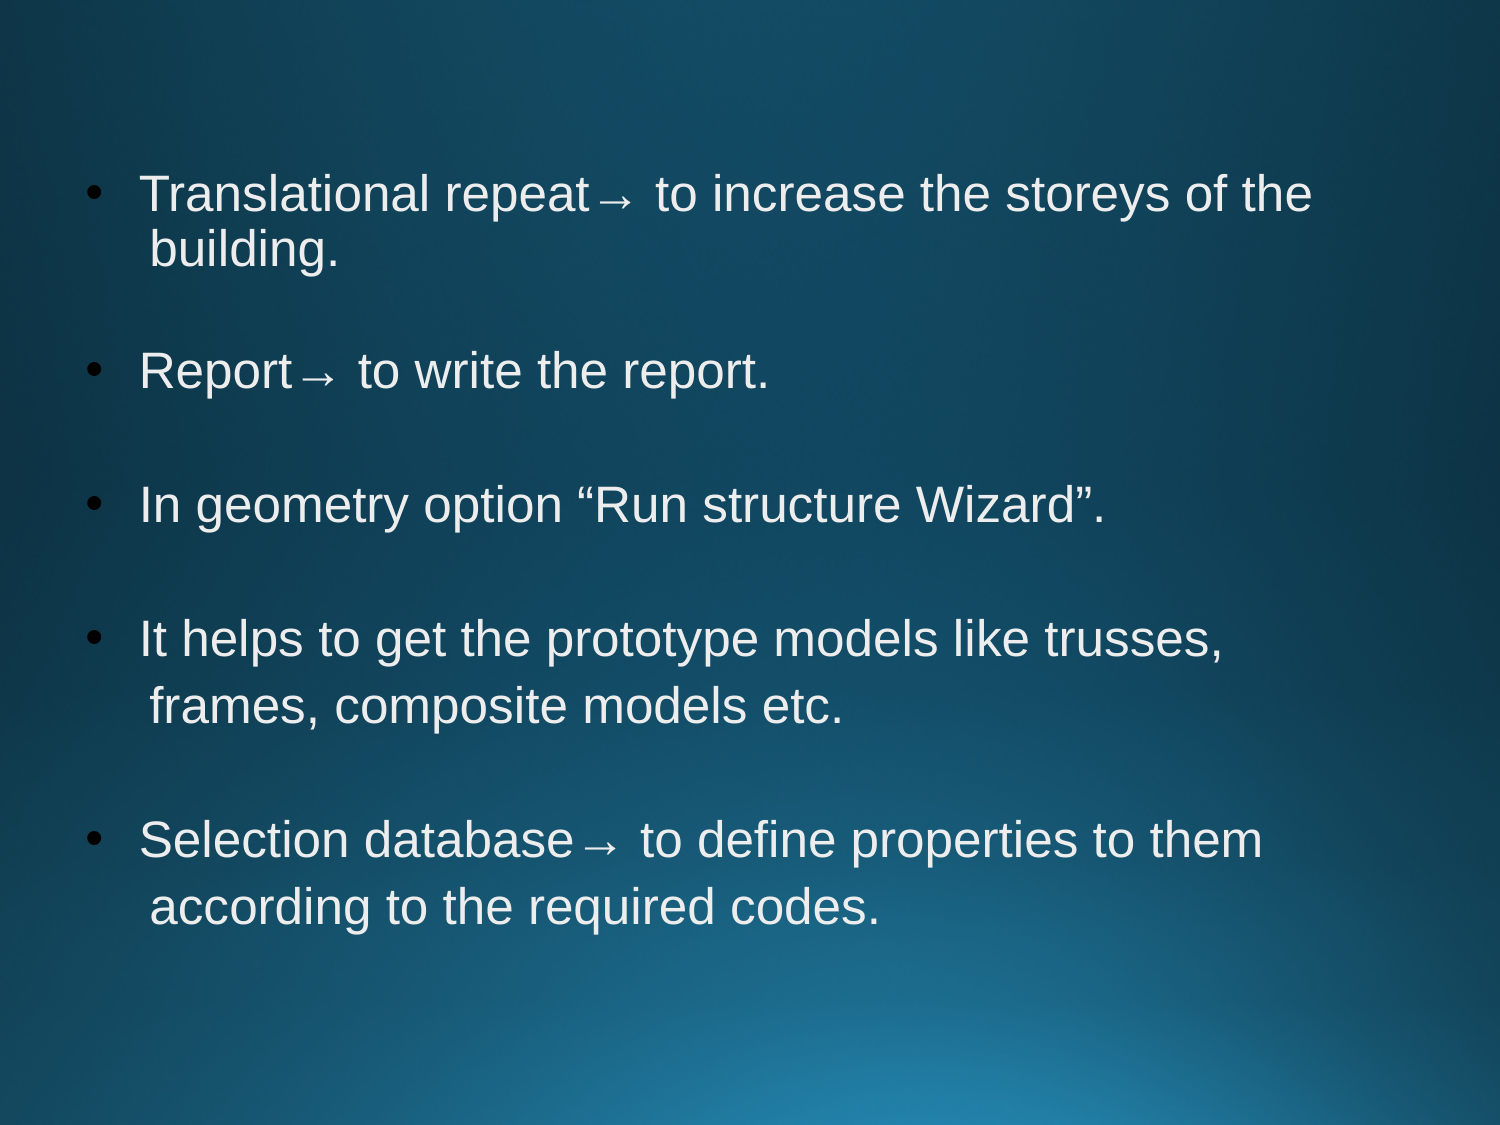

Translational repeat→ to increase the storeys of the
  building.

Report→ to write the report.

In geometry option “Run structure Wizard”.

It helps to get the prototype models like trusses,
  frames, composite models etc.

Selection database→ to define properties to them
  according to the required codes.